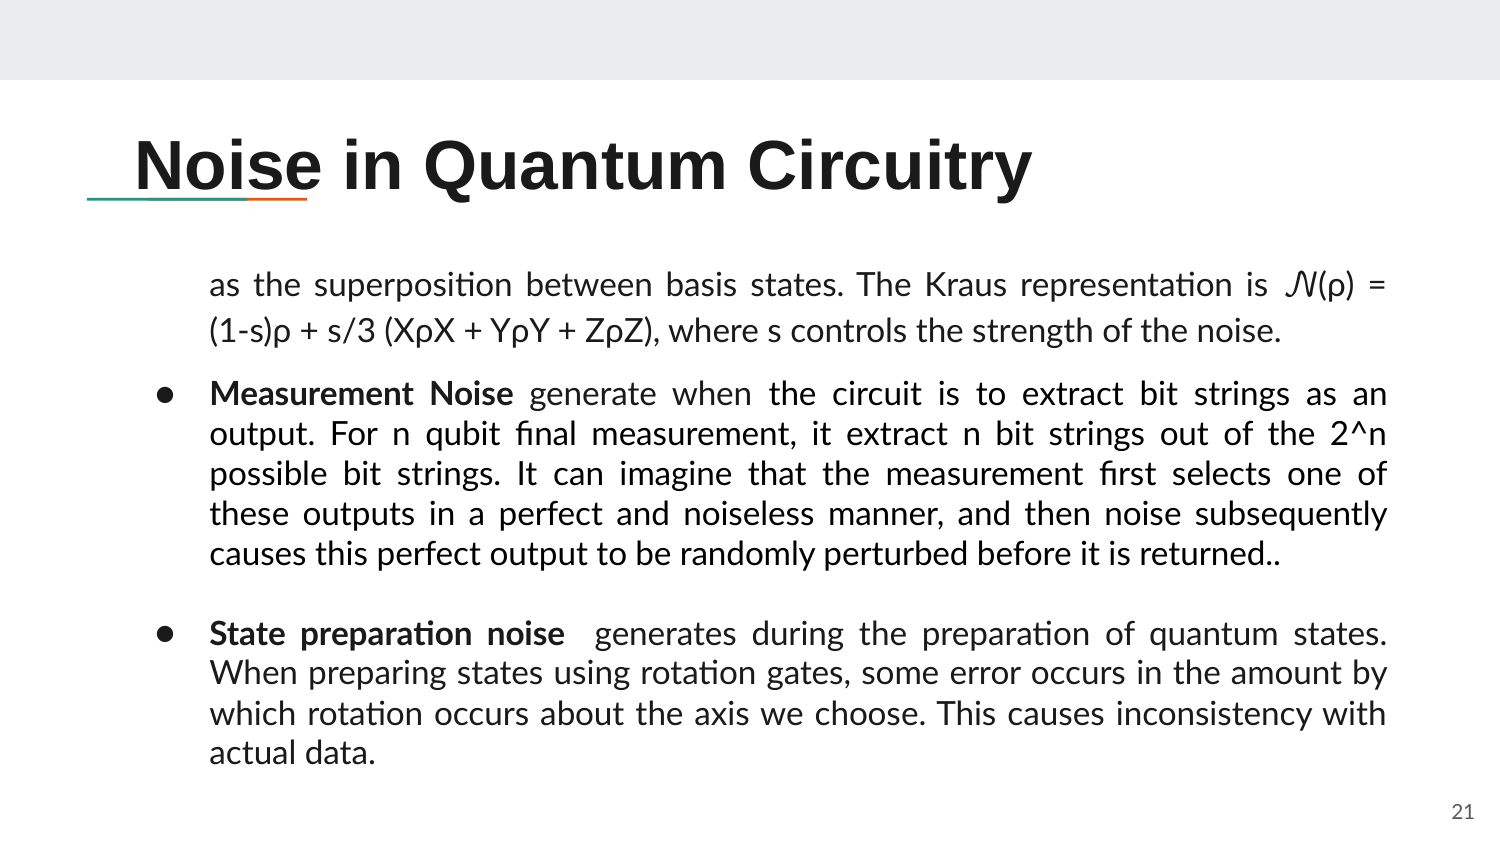

# Noise in Quantum Circuitry
as the superposition between basis states. The Kraus representation is 𝒩(ρ) = (1-s)ρ + s/3 (XρX + YρY + ZρZ), where s controls the strength of the noise.
Measurement Noise generate when the circuit is to extract bit strings as an output. For n qubit final measurement, it extract n bit strings out of the 2^n possible bit strings. It can imagine that the measurement first selects one of these outputs in a perfect and noiseless manner, and then noise subsequently causes this perfect output to be randomly perturbed before it is returned..

State preparation noise  generates during the preparation of quantum states. When preparing states using rotation gates, some error occurs in the amount by which rotation occurs about the axis we choose. This causes inconsistency with actual data.

21